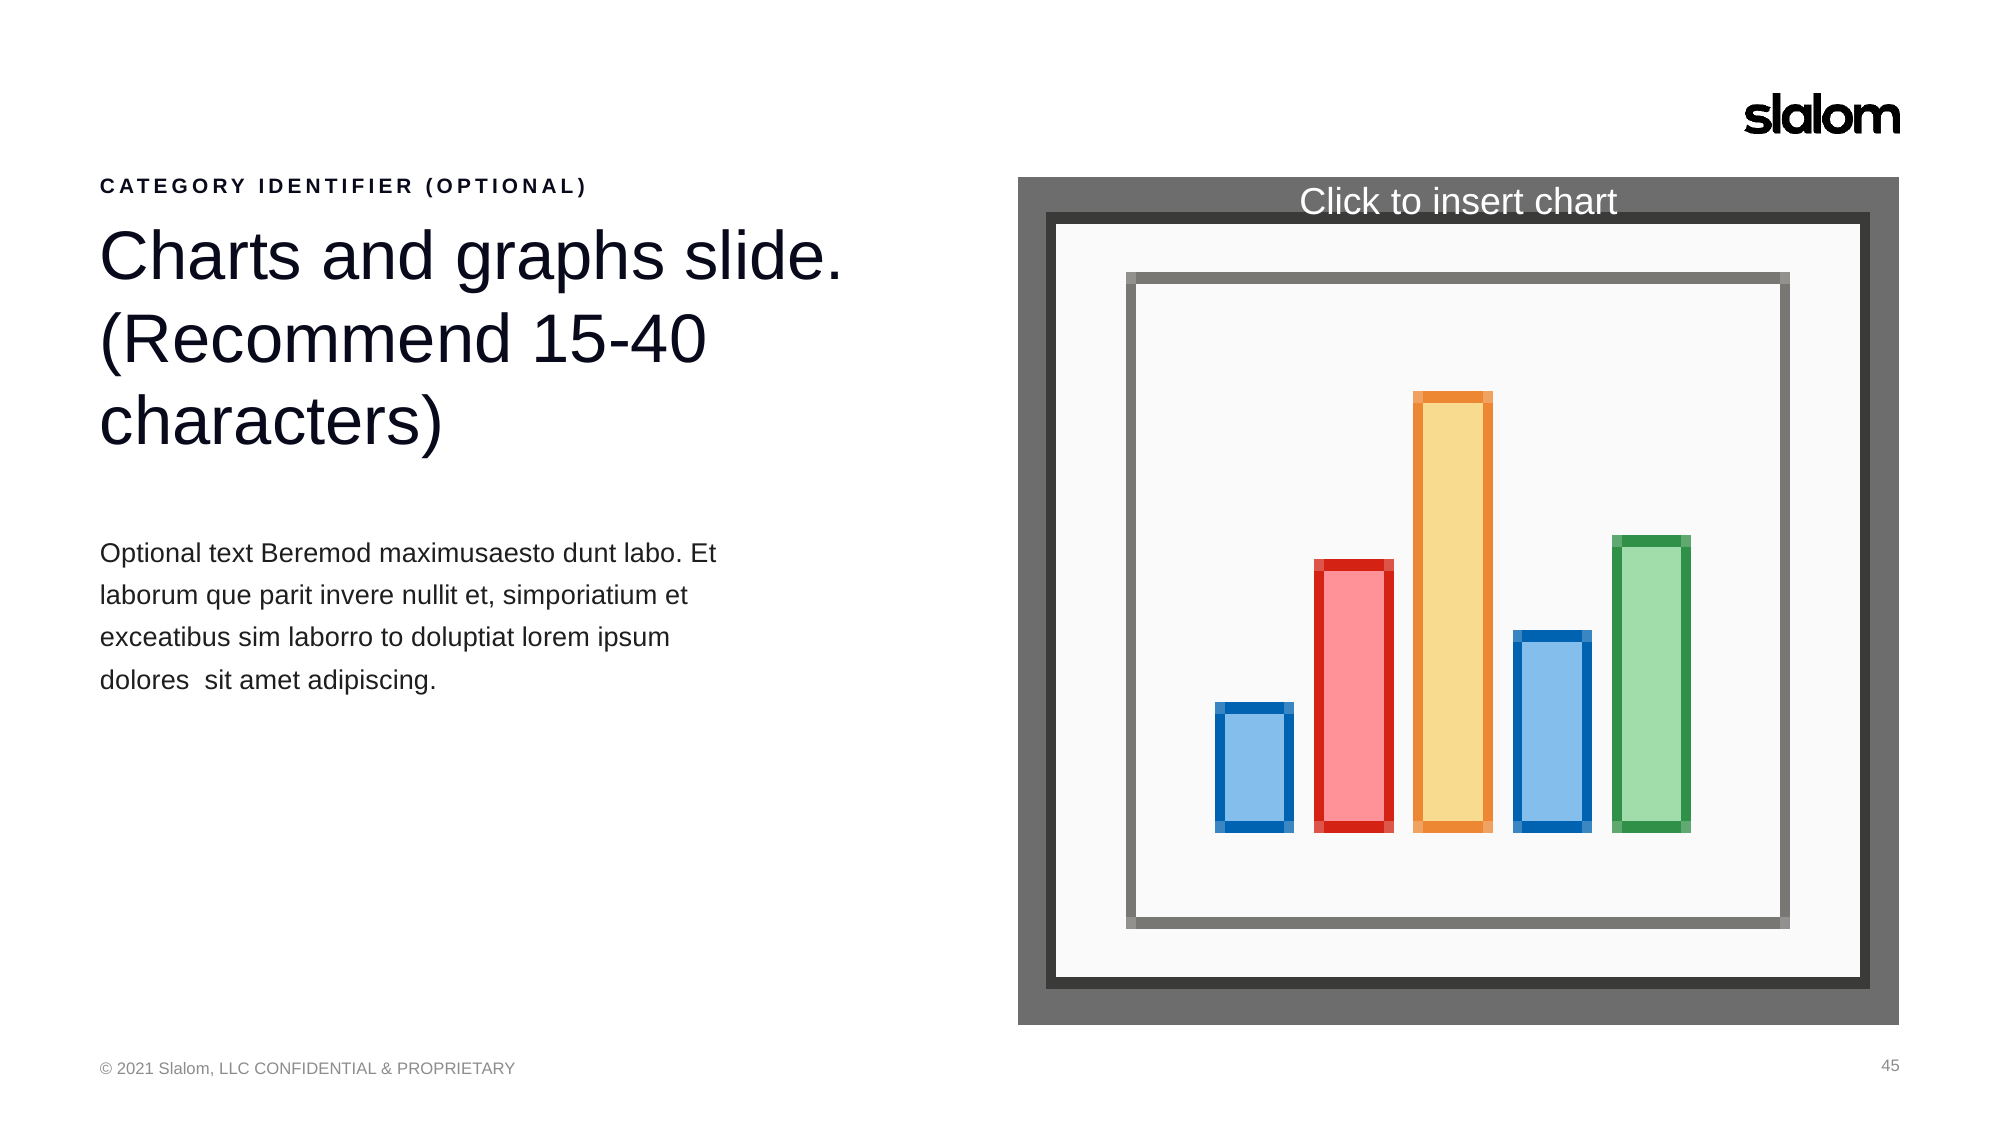

CATEGORY IDENTIFIER (OPTIONAL)

Charts and graphs slide. (Recommend 15-40 characters)
Optional text Beremod maximusaesto dunt labo. Et  laborum que parit invere nullit et, simporiatium et  exceatibus sim laborro to doluptiat lorem ipsum dolores  sit amet adipiscing.
45
© 2021 Slalom, LLC CONFIDENTIAL & PROPRIETARY